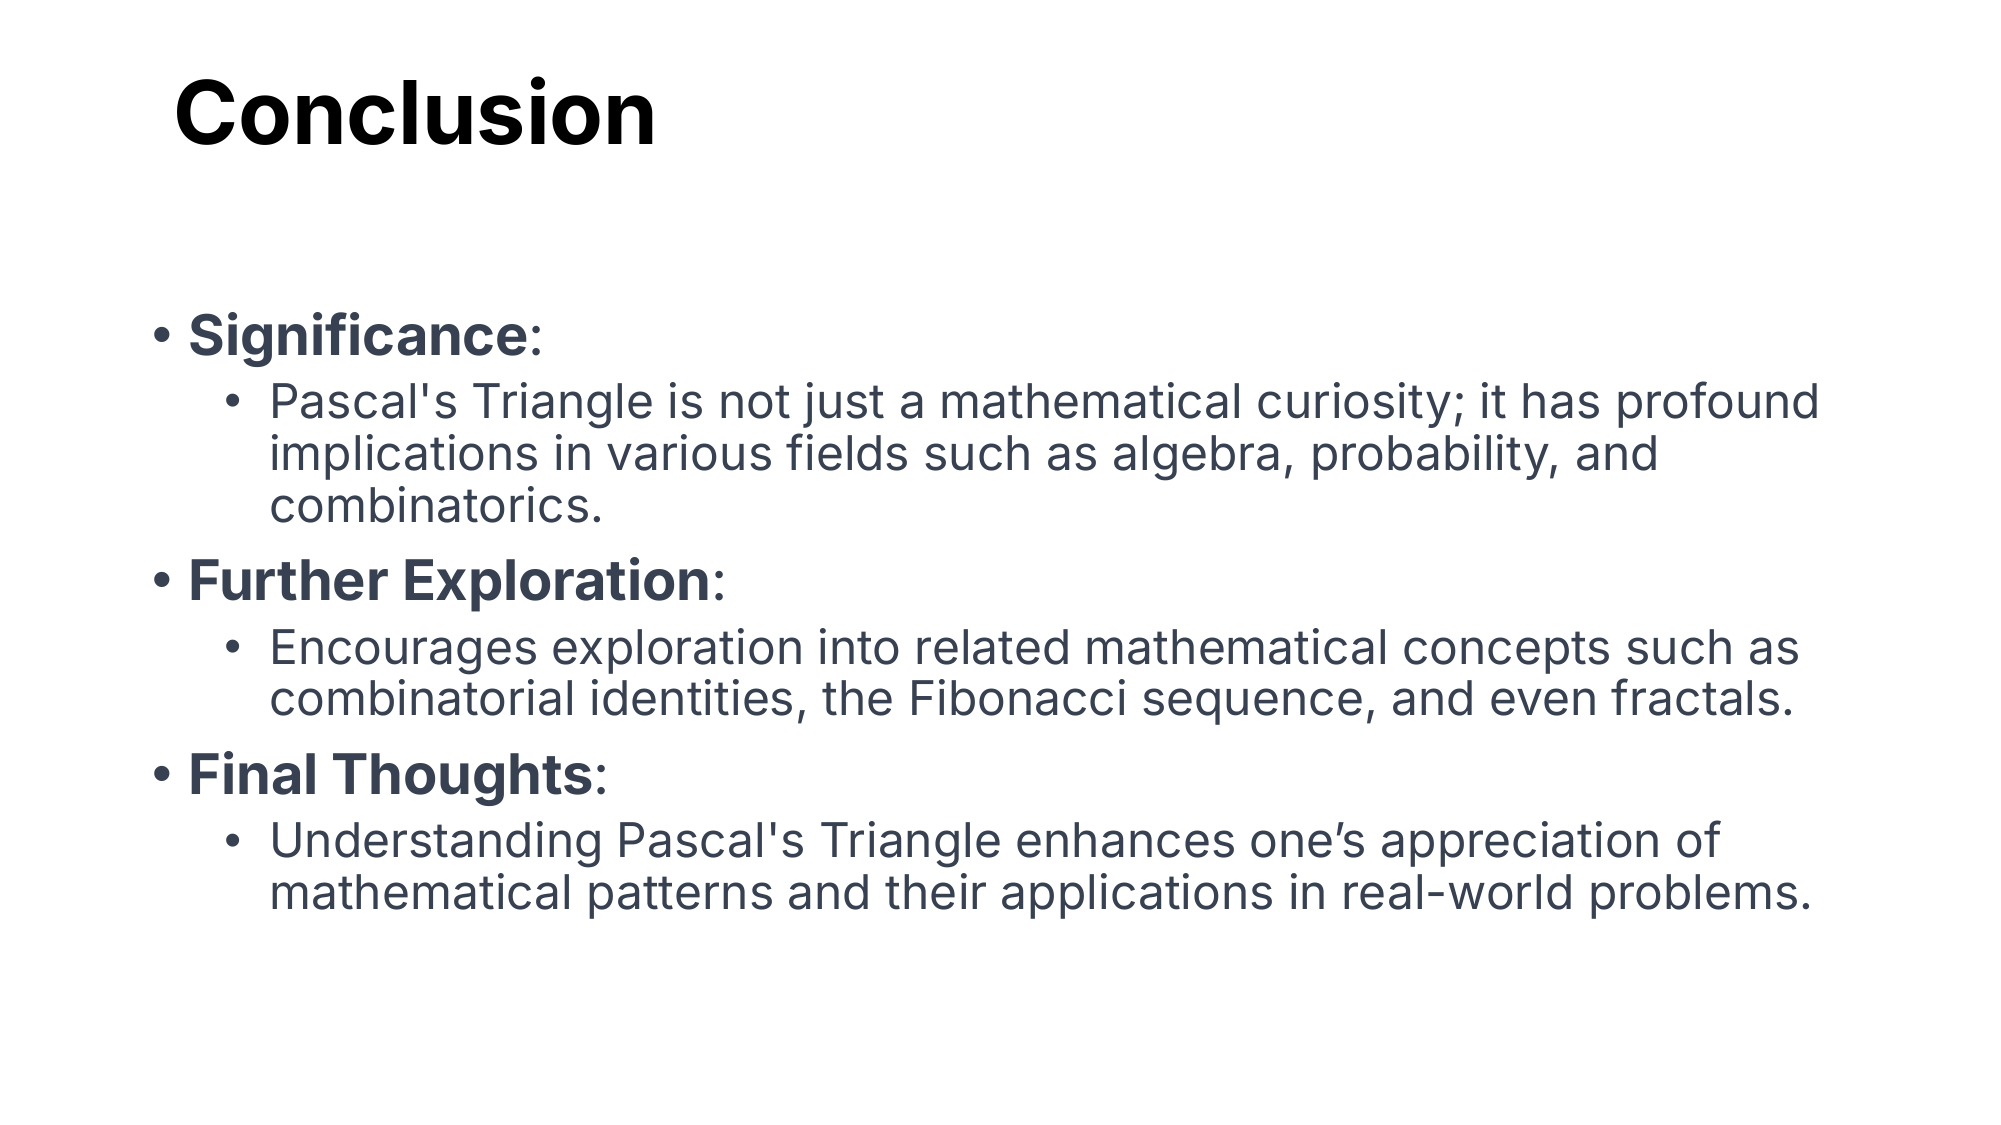

# Conclusion
Significance:
Pascal's Triangle is not just a mathematical curiosity; it has profound implications in various fields such as algebra, probability, and combinatorics.
Further Exploration:
Encourages exploration into related mathematical concepts such as combinatorial identities, the Fibonacci sequence, and even fractals.
Final Thoughts:
Understanding Pascal's Triangle enhances one’s appreciation of mathematical patterns and their applications in real-world problems.